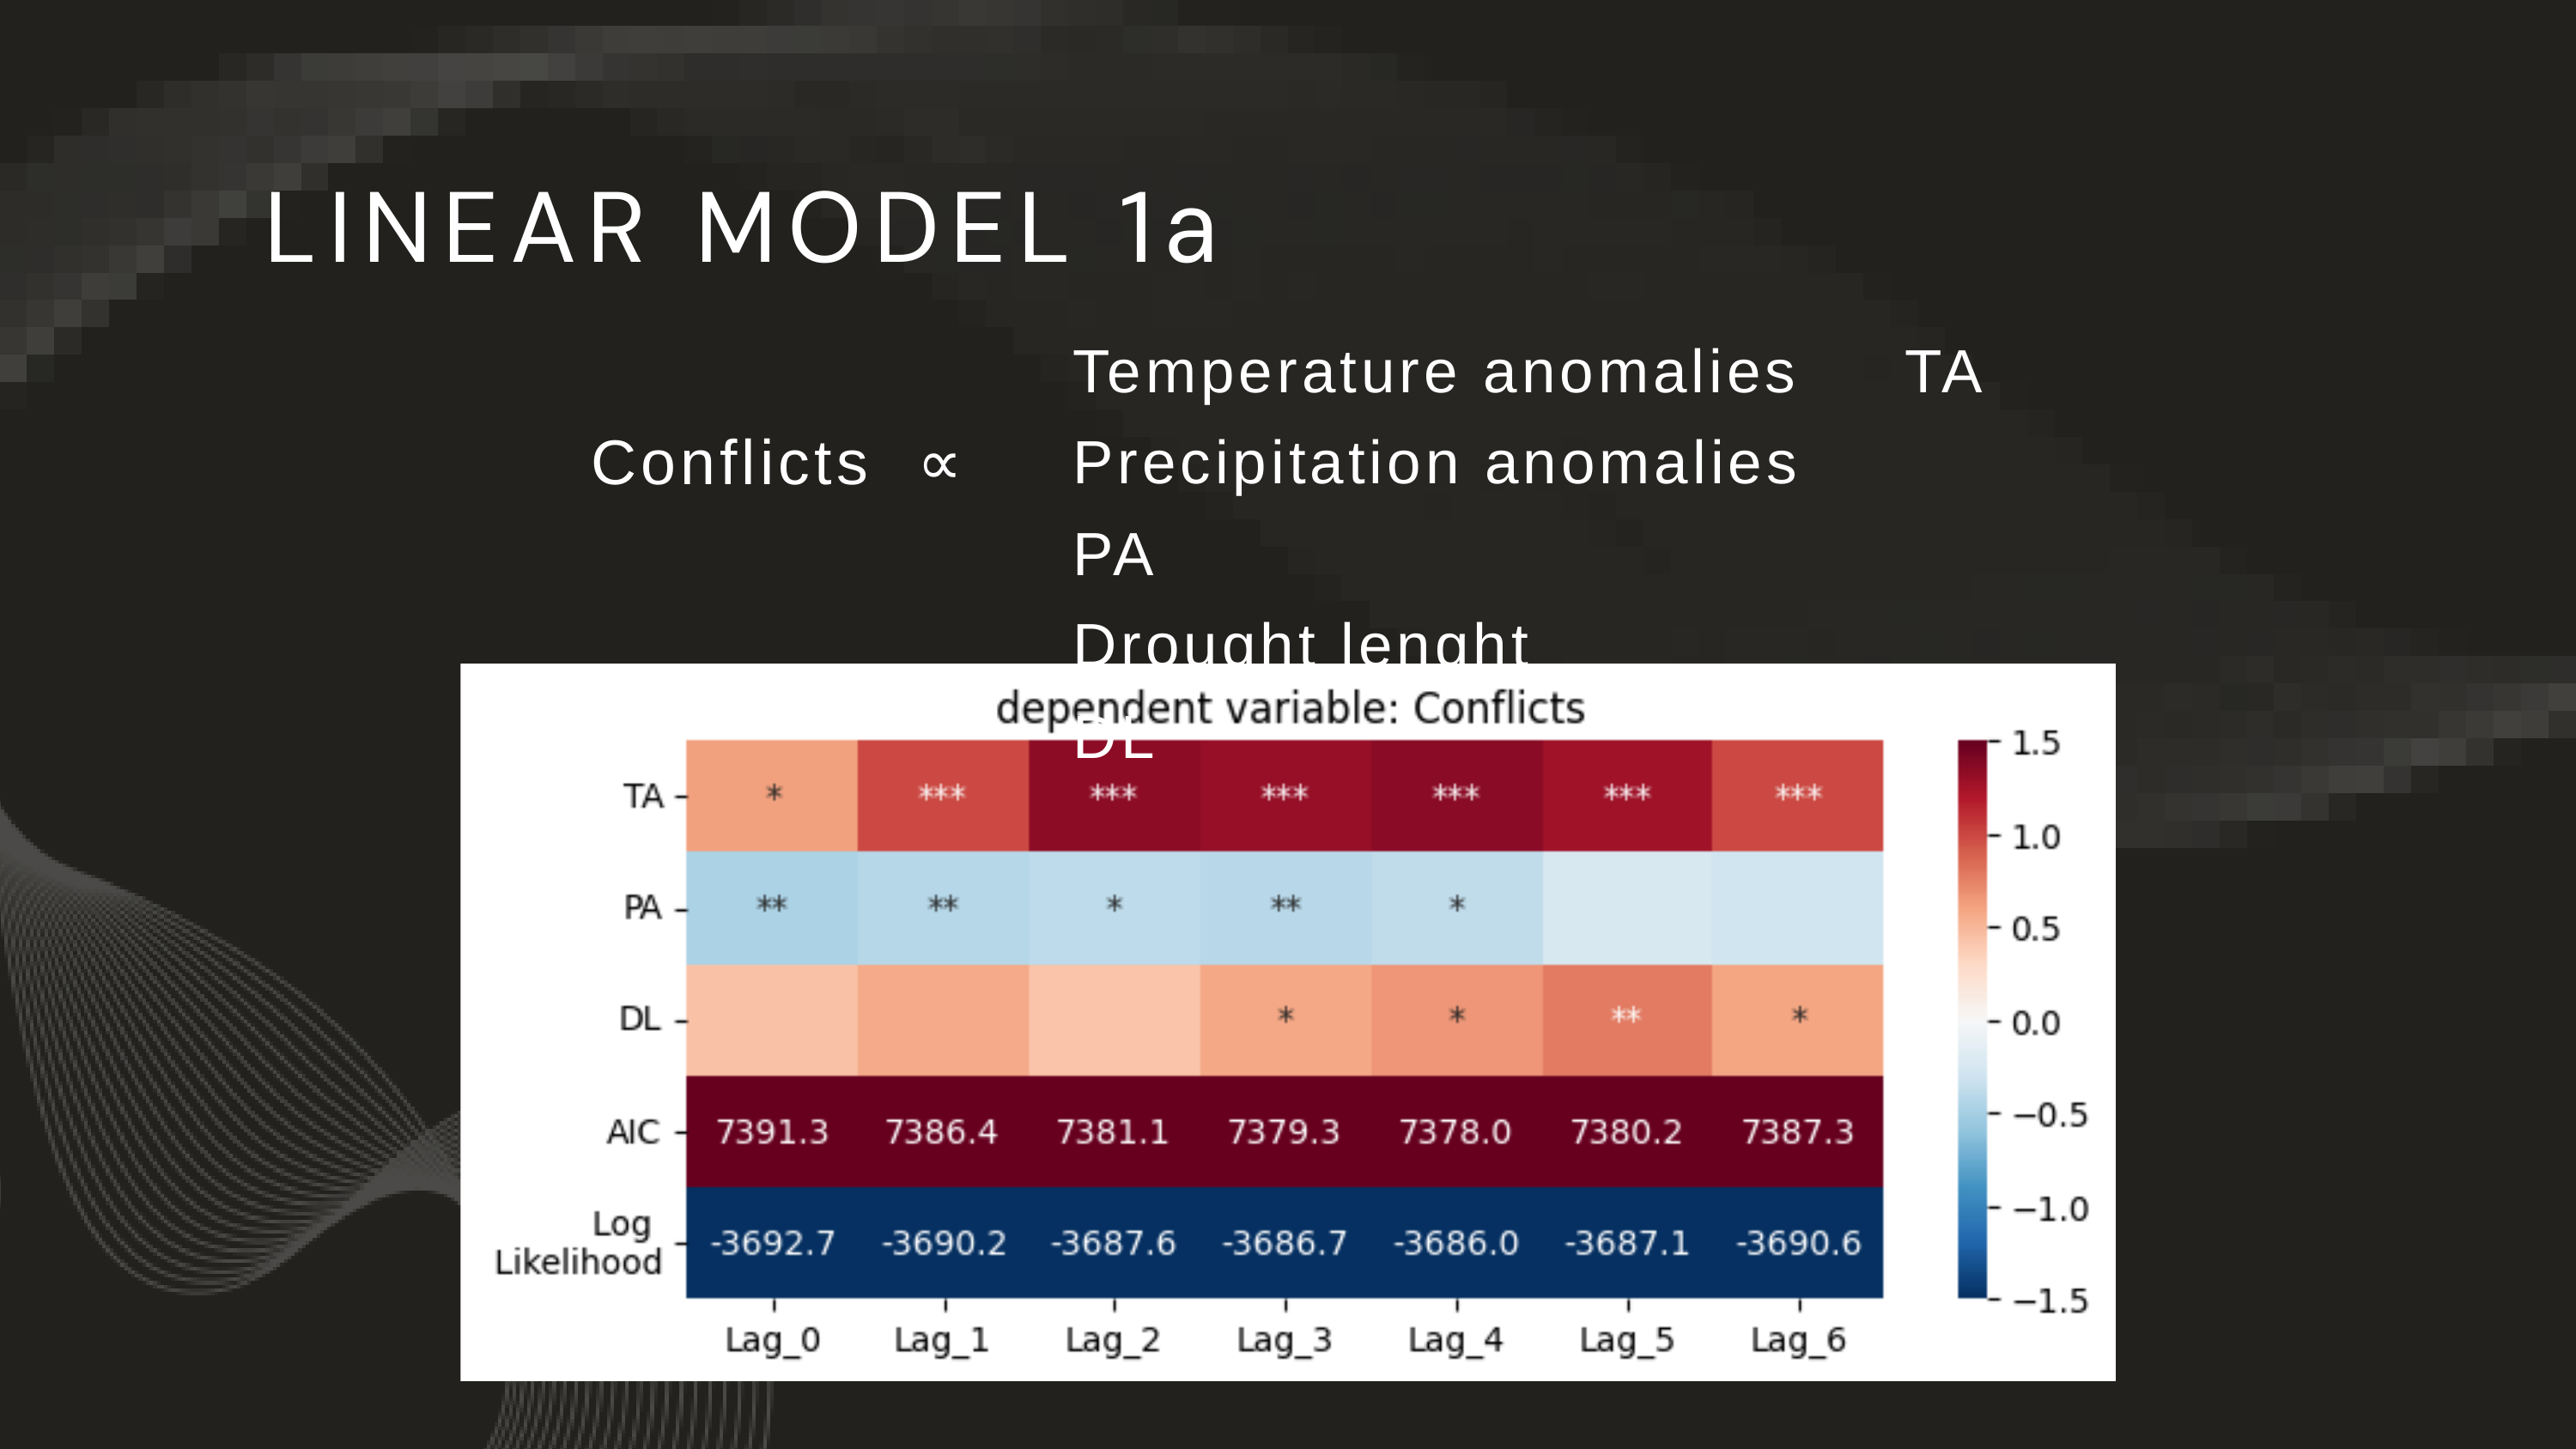

LINEAR MODEL 1a
Temperature anomalies     TA
Precipitation anomalies     PA
Drought lenght                  DL
Conflicts  ∝